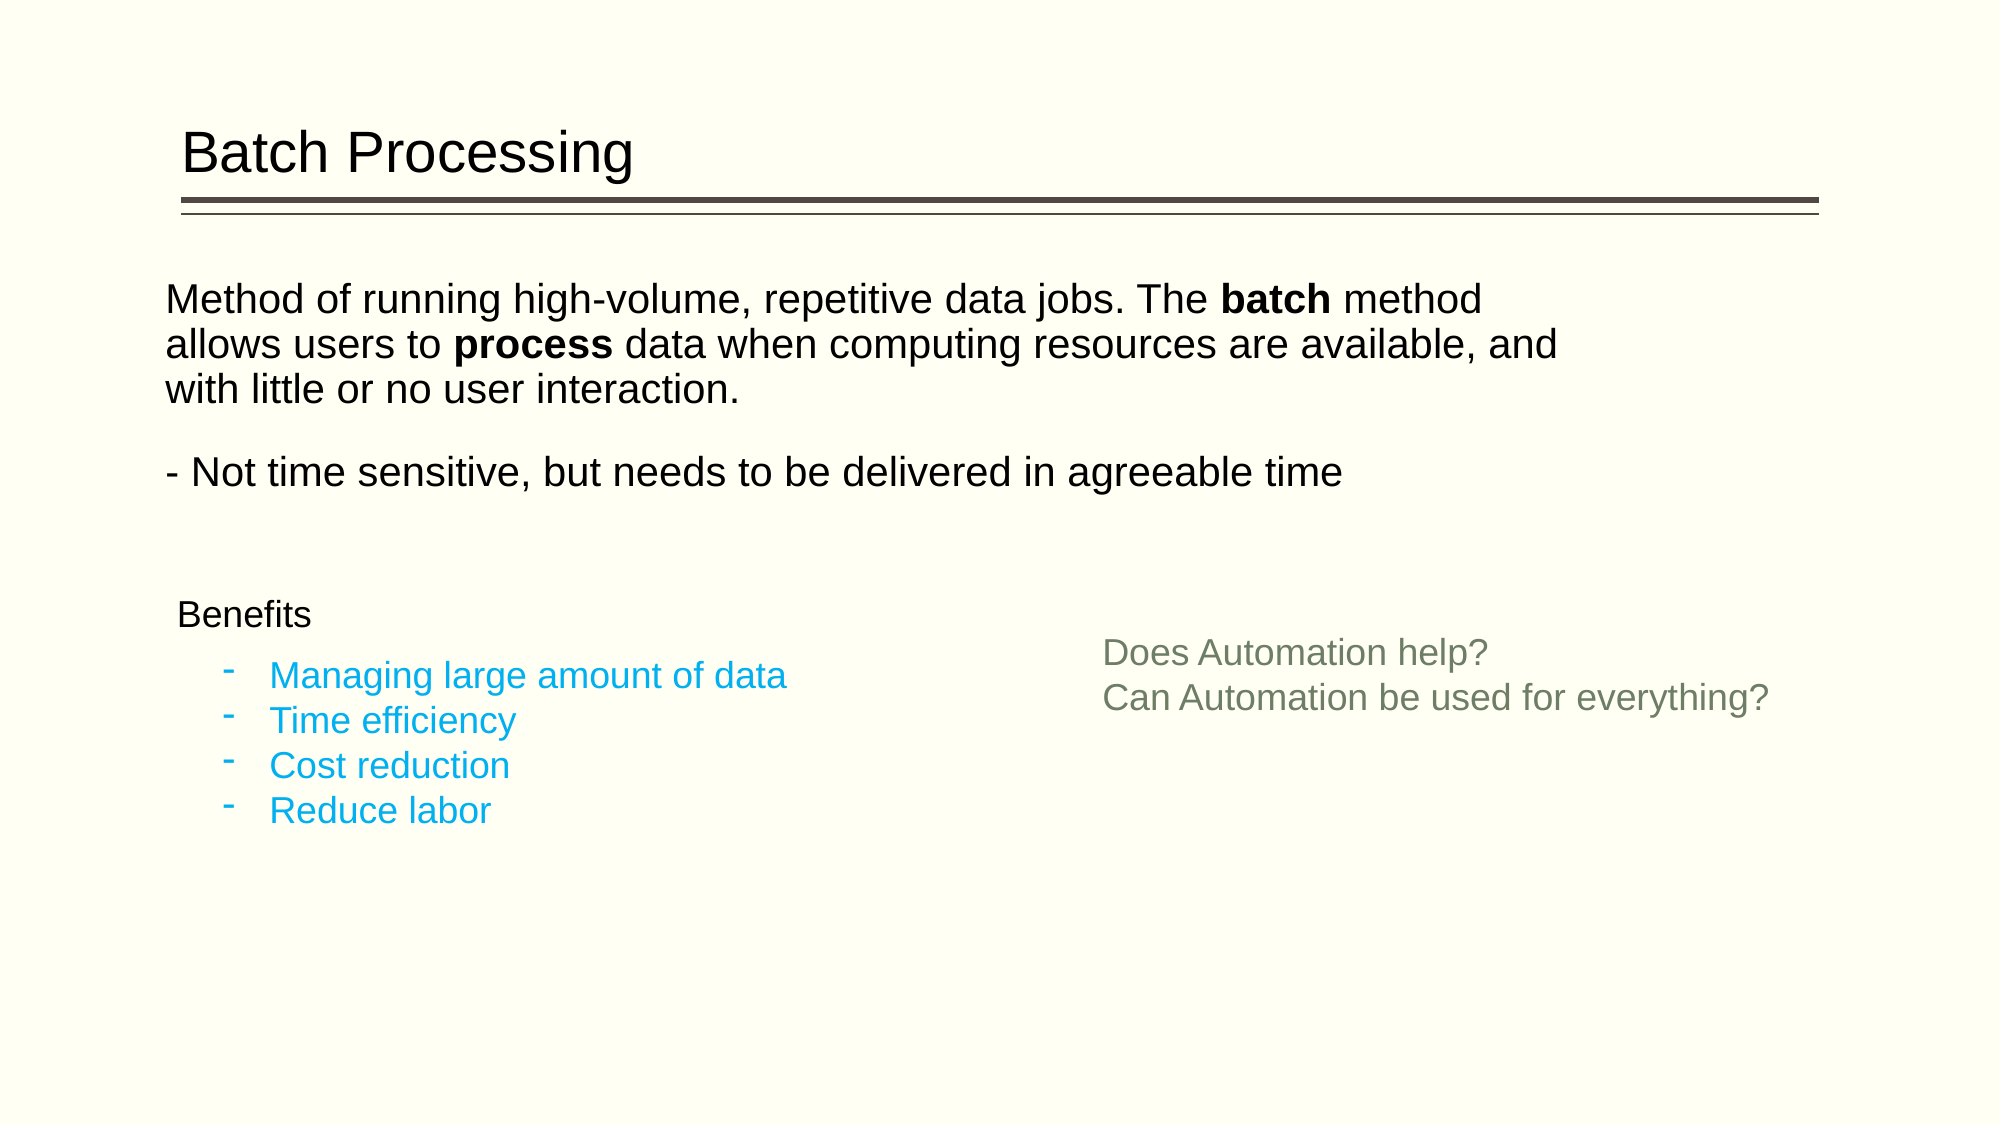

# Batch Processing
Method of running high-volume, repetitive data jobs. The batch method allows users to process data when computing resources are available, and with little or no user interaction.
- Not time sensitive, but needs to be delivered in agreeable time
Benefits
Does Automation help?
Can Automation be used for everything?
Managing large amount of data
Time efficiency
Cost reduction
Reduce labor